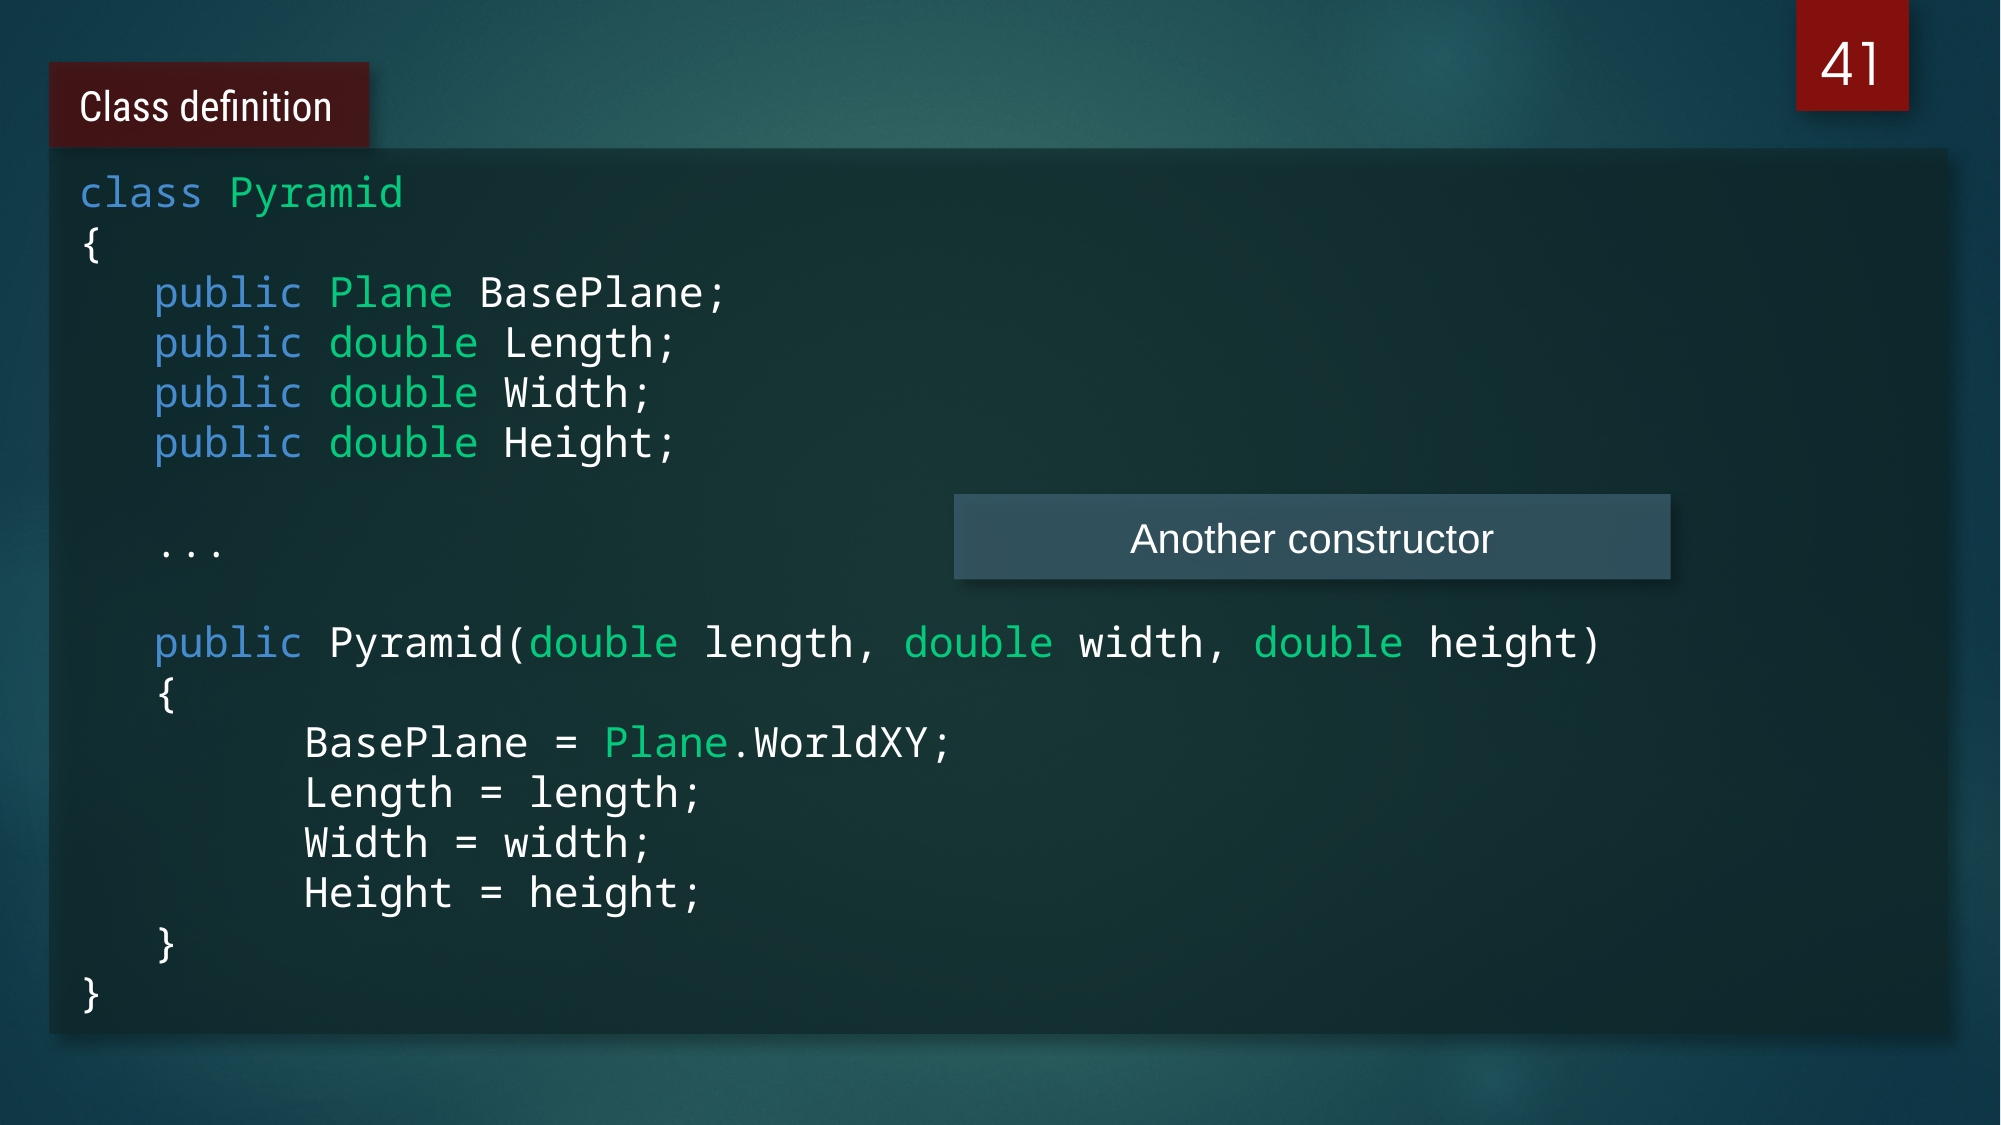

41
Class definition

class Pyramid
{
public Plane BasePlane;
public double Length;
public double Width;
public double Height;

...

public Pyramid(double length, double width, double height)
{
	BasePlane = Plane.WorldXY;
	Length = length;
	Width = width;
	Height = height;
}
}
Another constructor